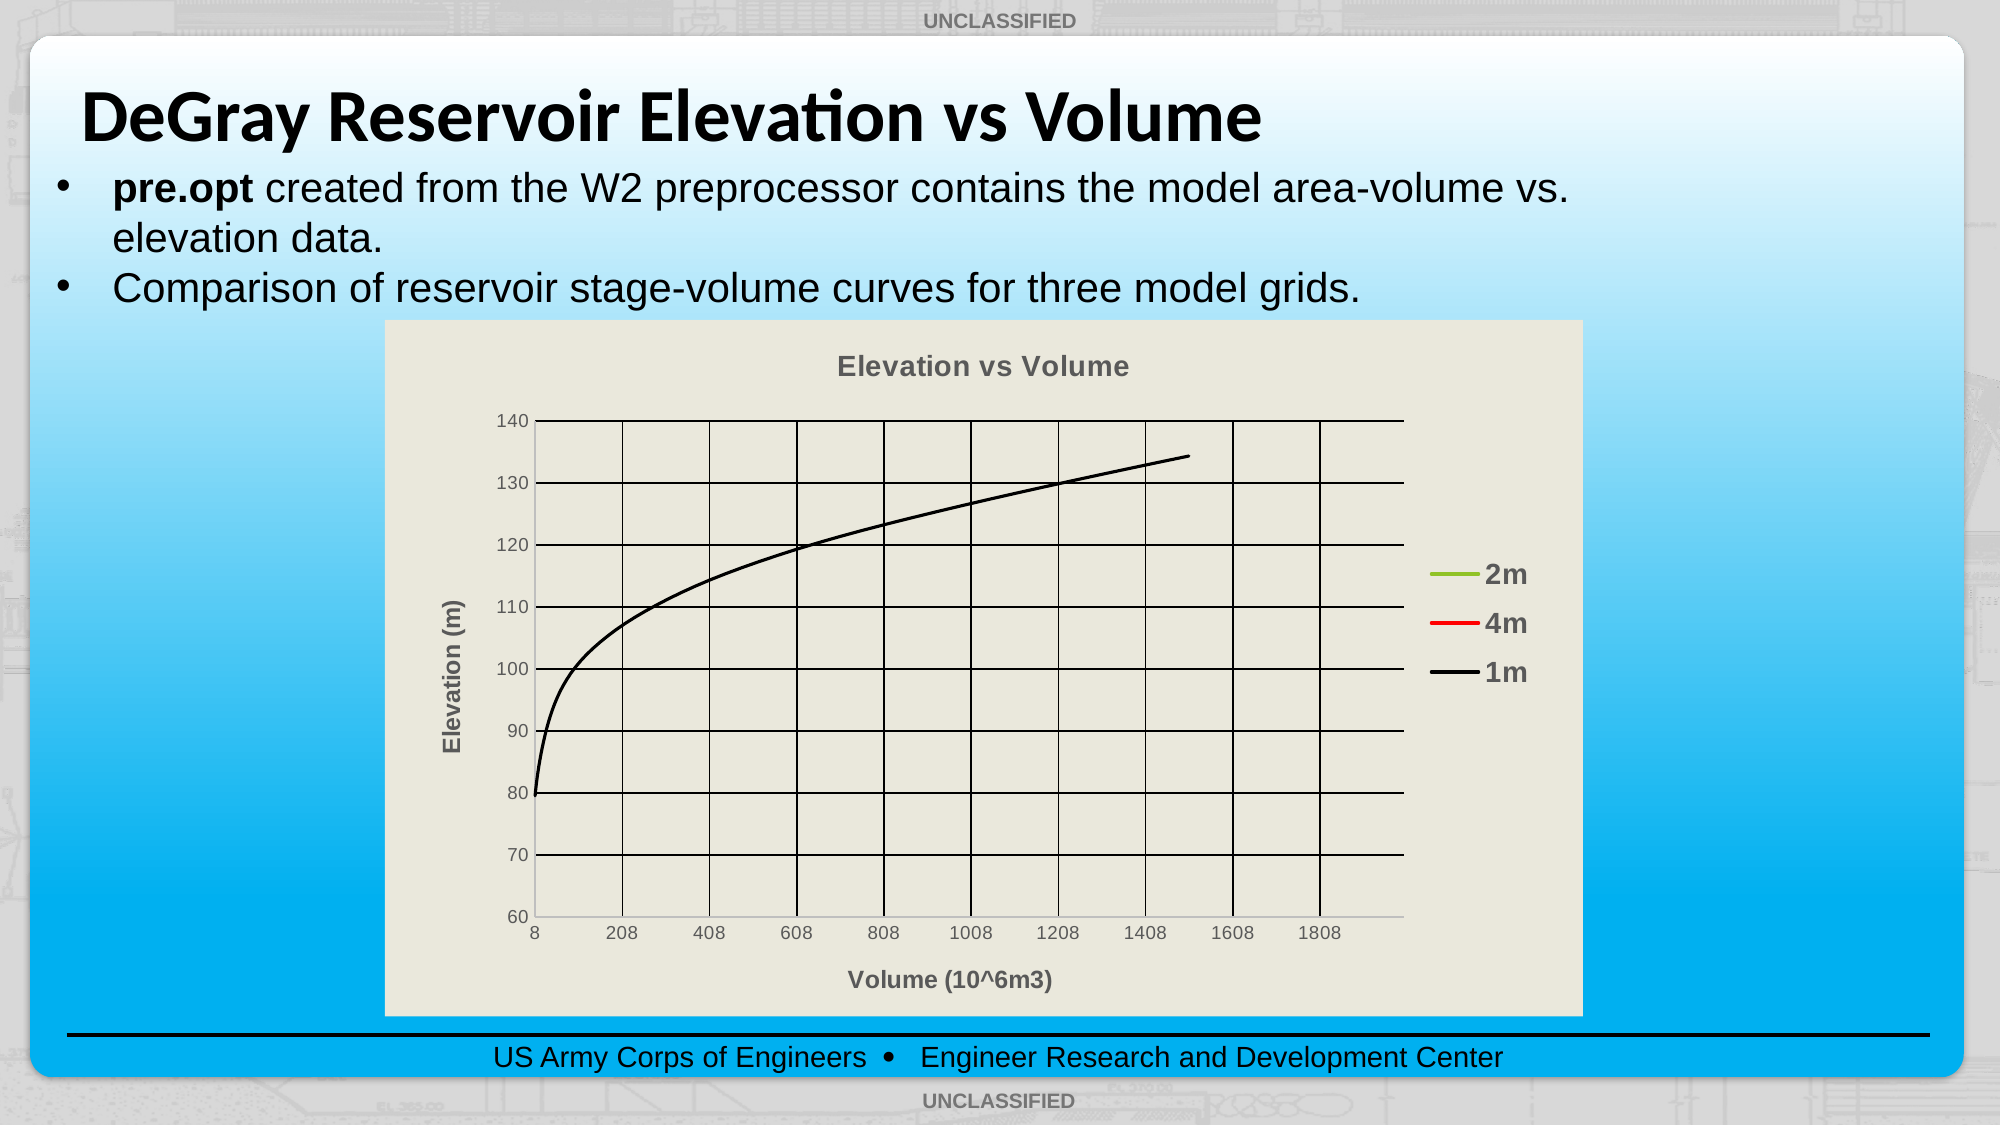

# DeGray Reservoir Elevation vs Volume
pre.opt created from the W2 preprocessor contains the model area-volume vs. elevation data.
Comparison of reservoir stage-volume curves for three model grids.

### Chart: Elevation vs Volume

| Category |  |  |  |
|---|---|---|---|